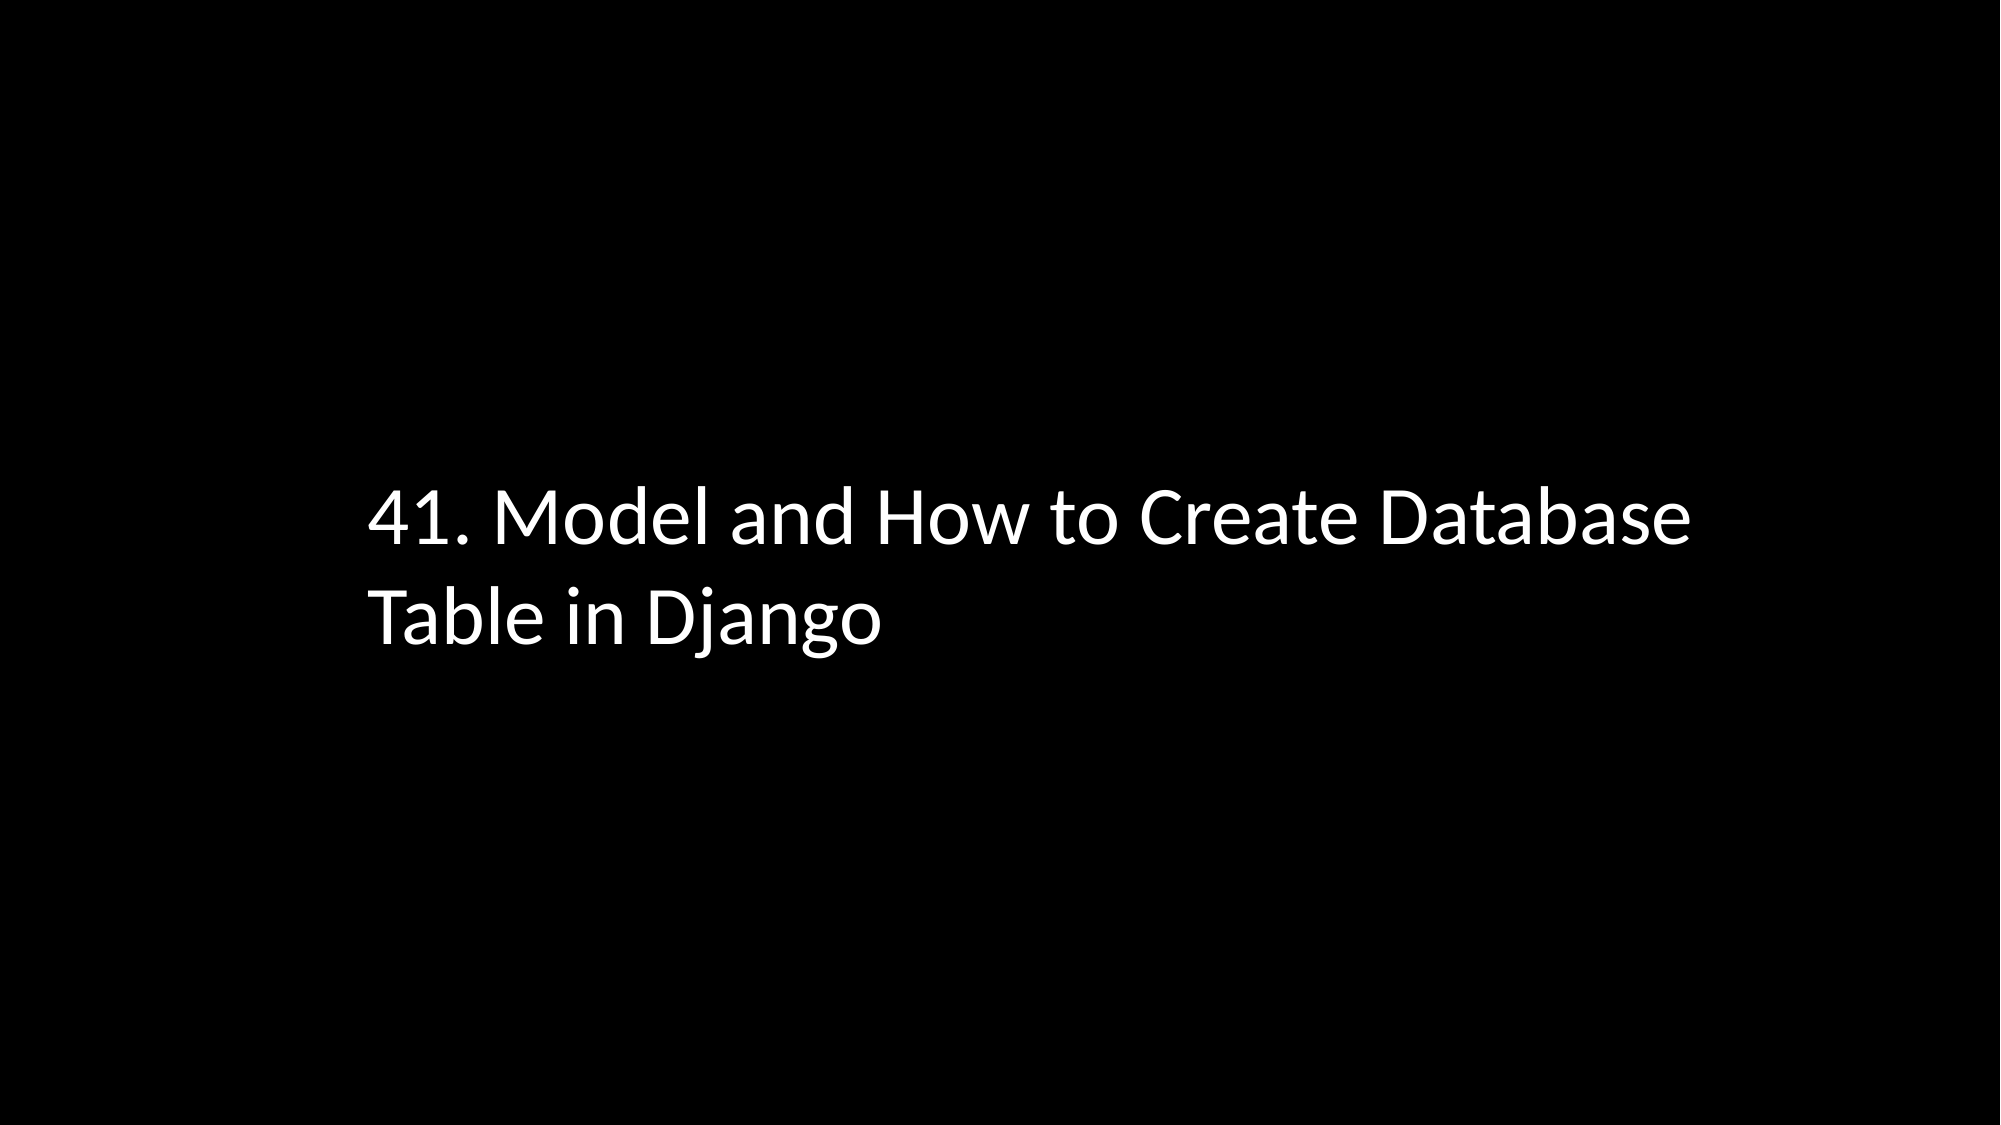

41. Model and How to Create Database Table in Django